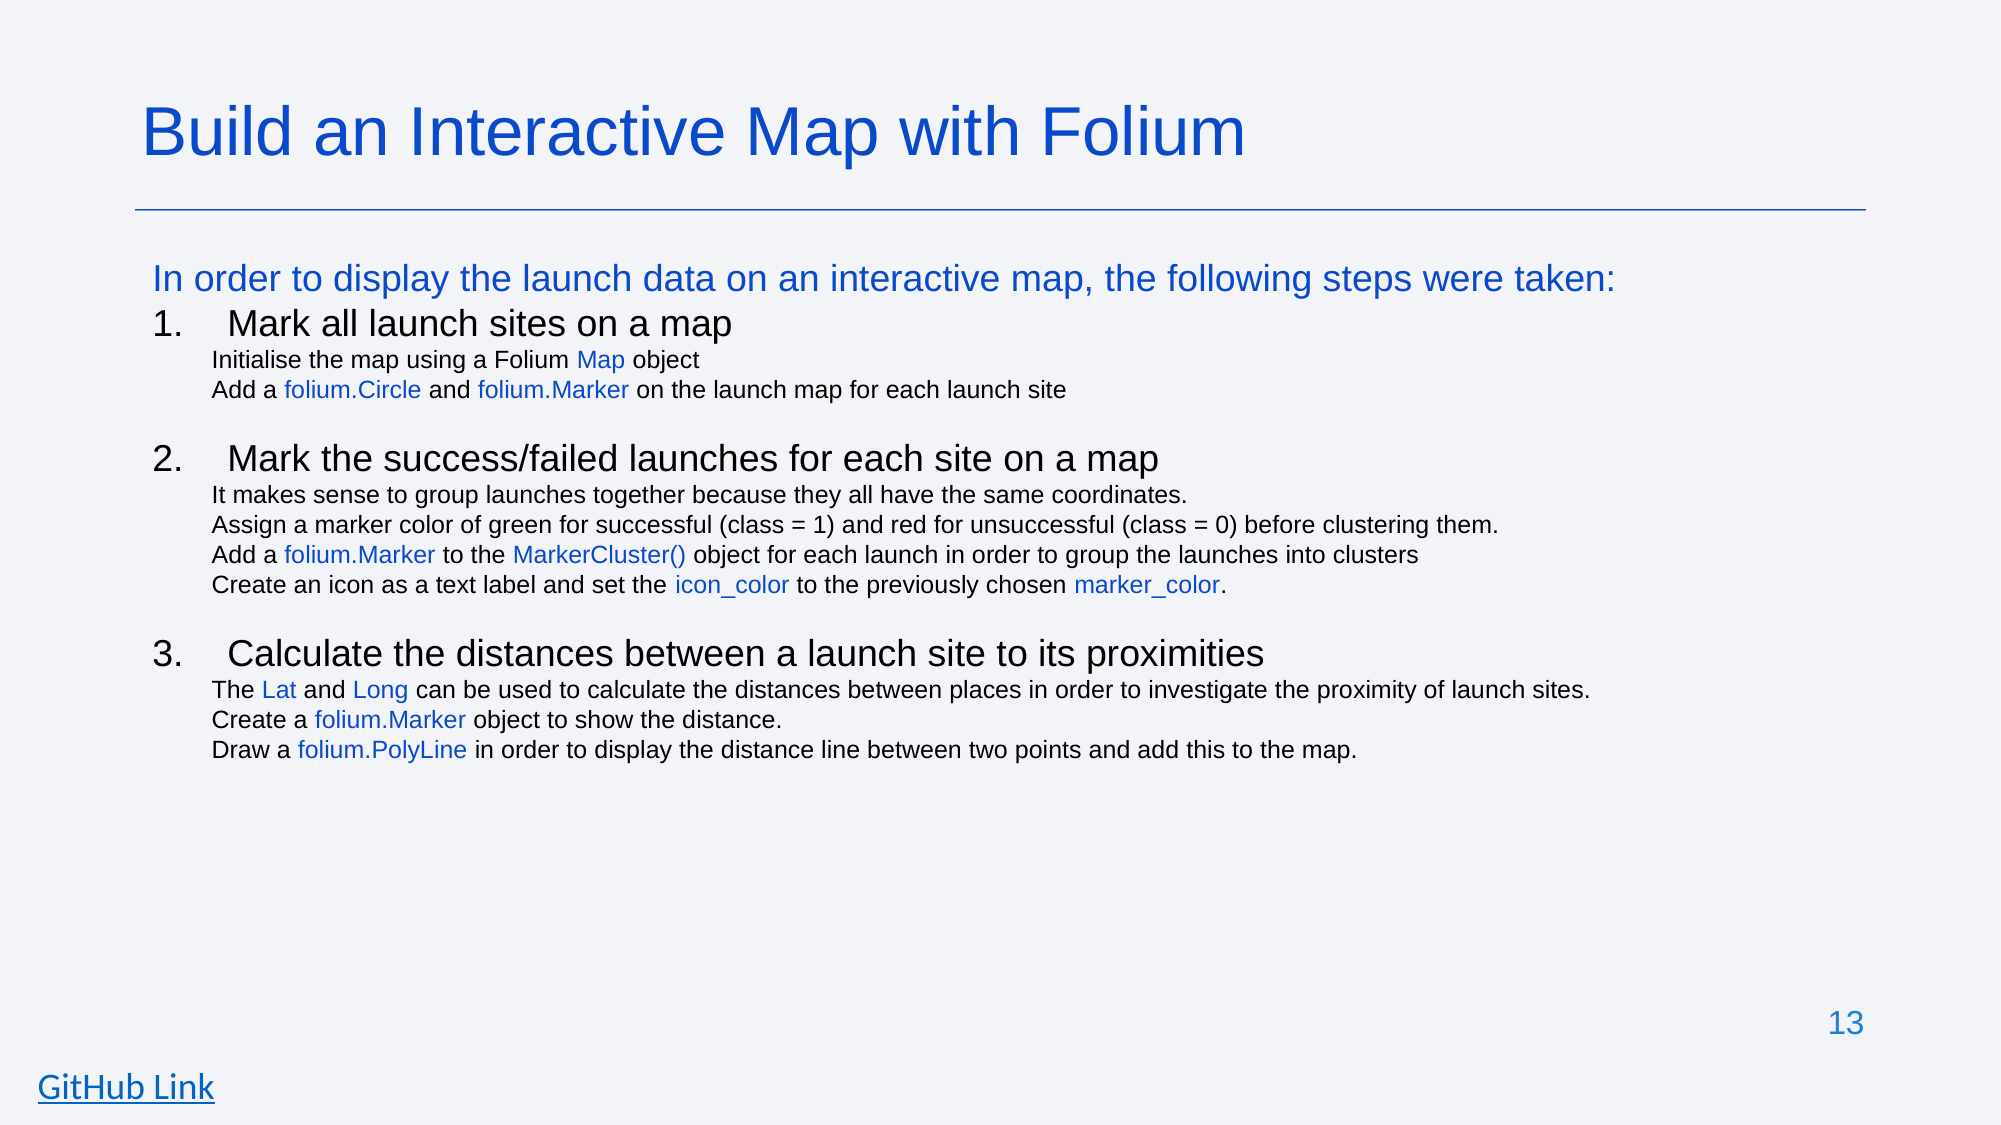

Build an Interactive Map with Folium
In order to display the launch data on an interactive map, the following steps were taken:
Mark all launch sites on a map
Initialise the map using a Folium Map object
Add a folium.Circle and folium.Marker on the launch map for each launch site

Mark the success/failed launches for each site on a map
It makes sense to group launches together because they all have the same coordinates.
Assign a marker color of green for successful (class = 1) and red for unsuccessful (class = 0) before clustering them.
Add a folium.Marker to the MarkerCluster() object for each launch in order to group the launches into clusters
Create an icon as a text label and set the icon_color to the previously chosen marker_color.

Calculate the distances between a launch site to its proximities
The Lat and Long can be used to calculate the distances between places in order to investigate the proximity of launch sites.
Create a folium.Marker object to show the distance.
Draw a folium.PolyLine in order to display the distance line between two points and add this to the map.
13
GitHub Link